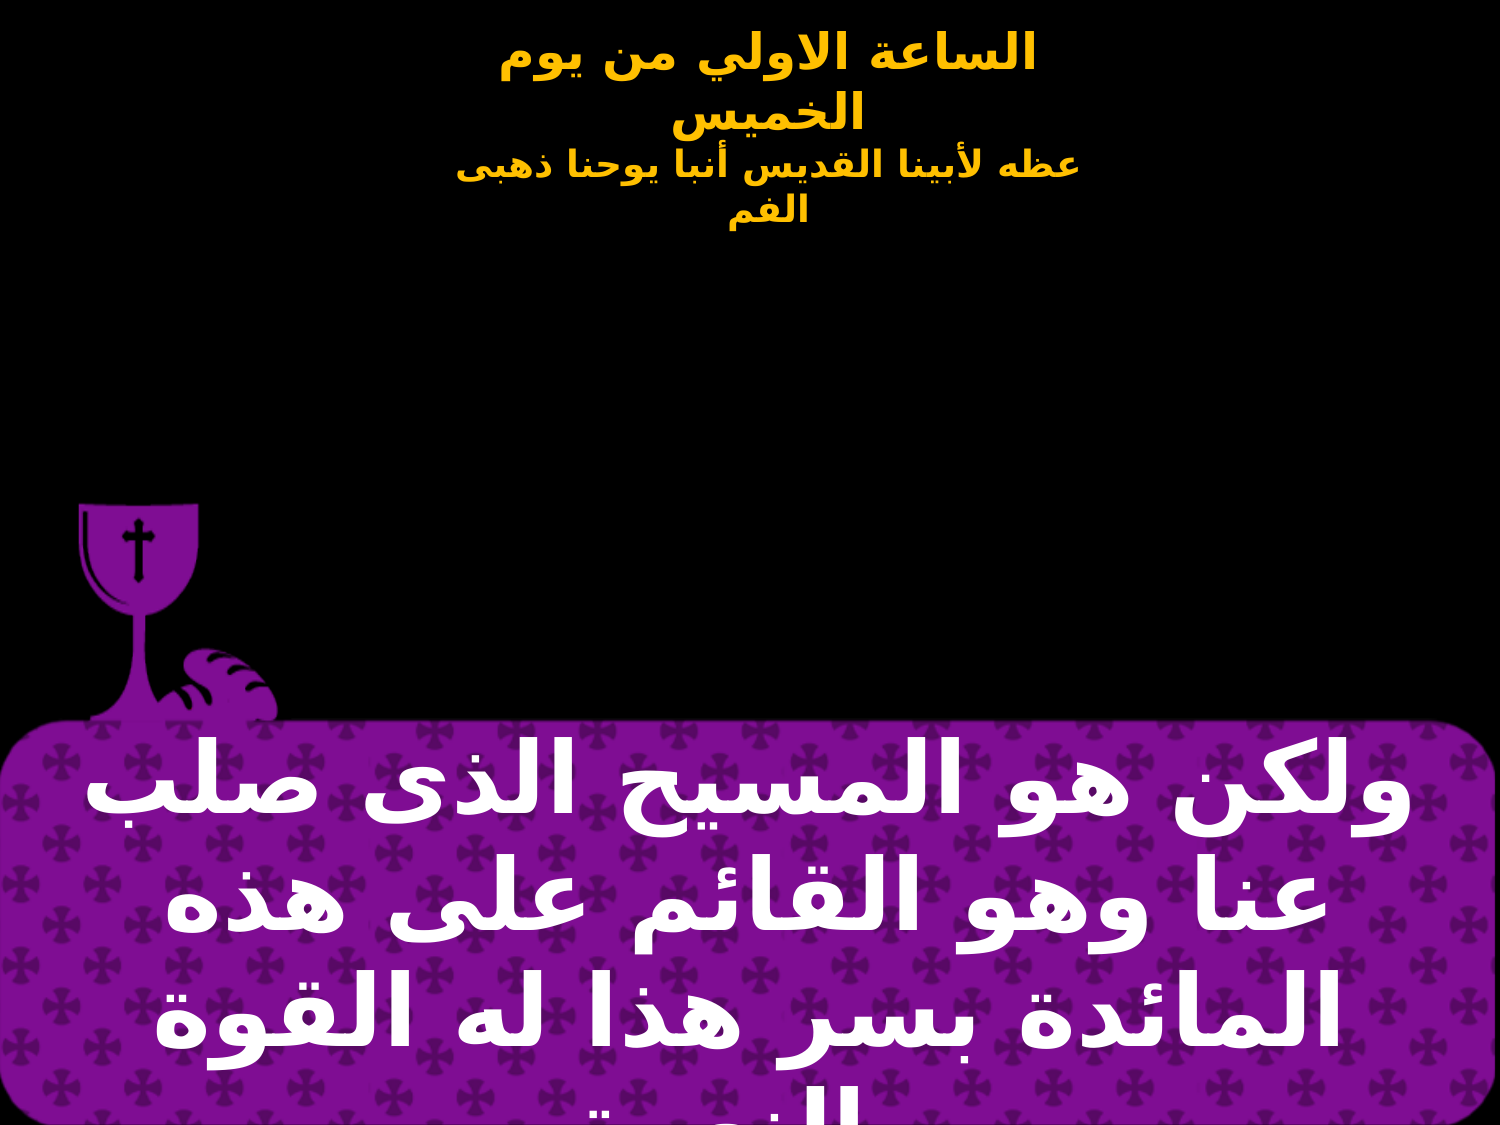

| ولكن هو المسيح الذى صلب عنا وهو القائم على هذه المائدة بسر هذا له القوة والنعمة |
| --- |